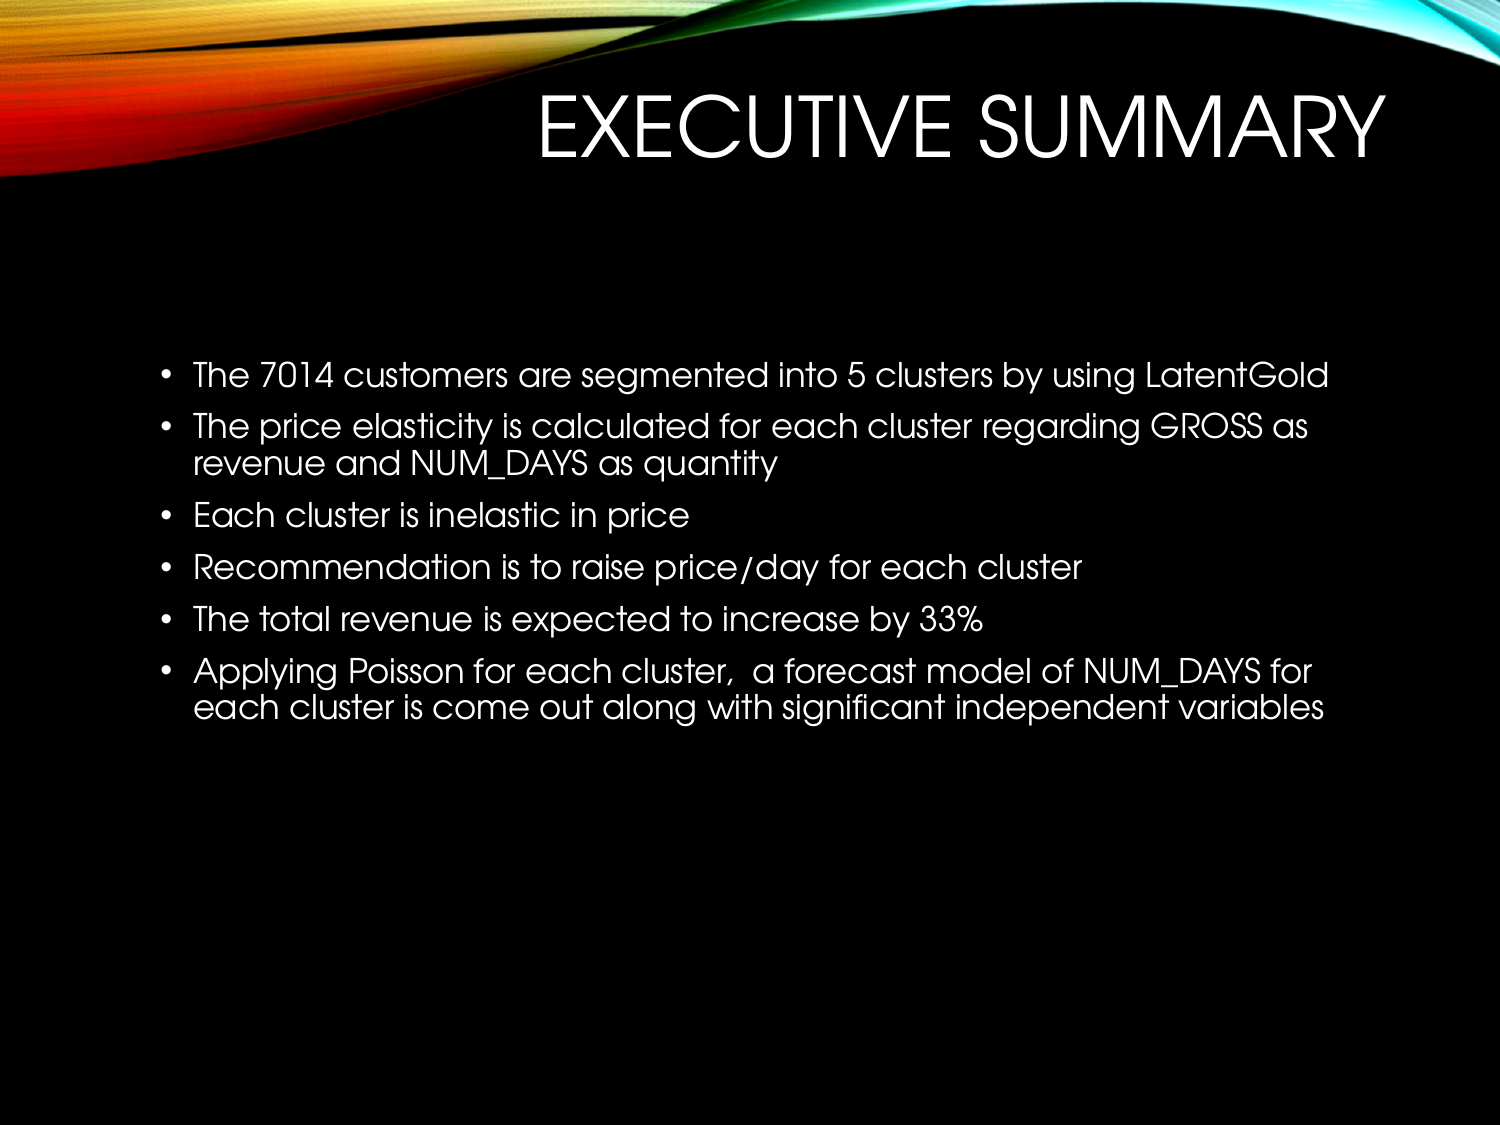

# Executive summary
The 7014 customers are segmented into 5 clusters by using LatentGold
The price elasticity is calculated for each cluster regarding GROSS as revenue and NUM_DAYS as quantity
Each cluster is inelastic in price
Recommendation is to raise price/day for each cluster
The total revenue is expected to increase by 33%
Applying Poisson for each cluster,  a forecast model of NUM_DAYS for each cluster is come out along with significant independent variables